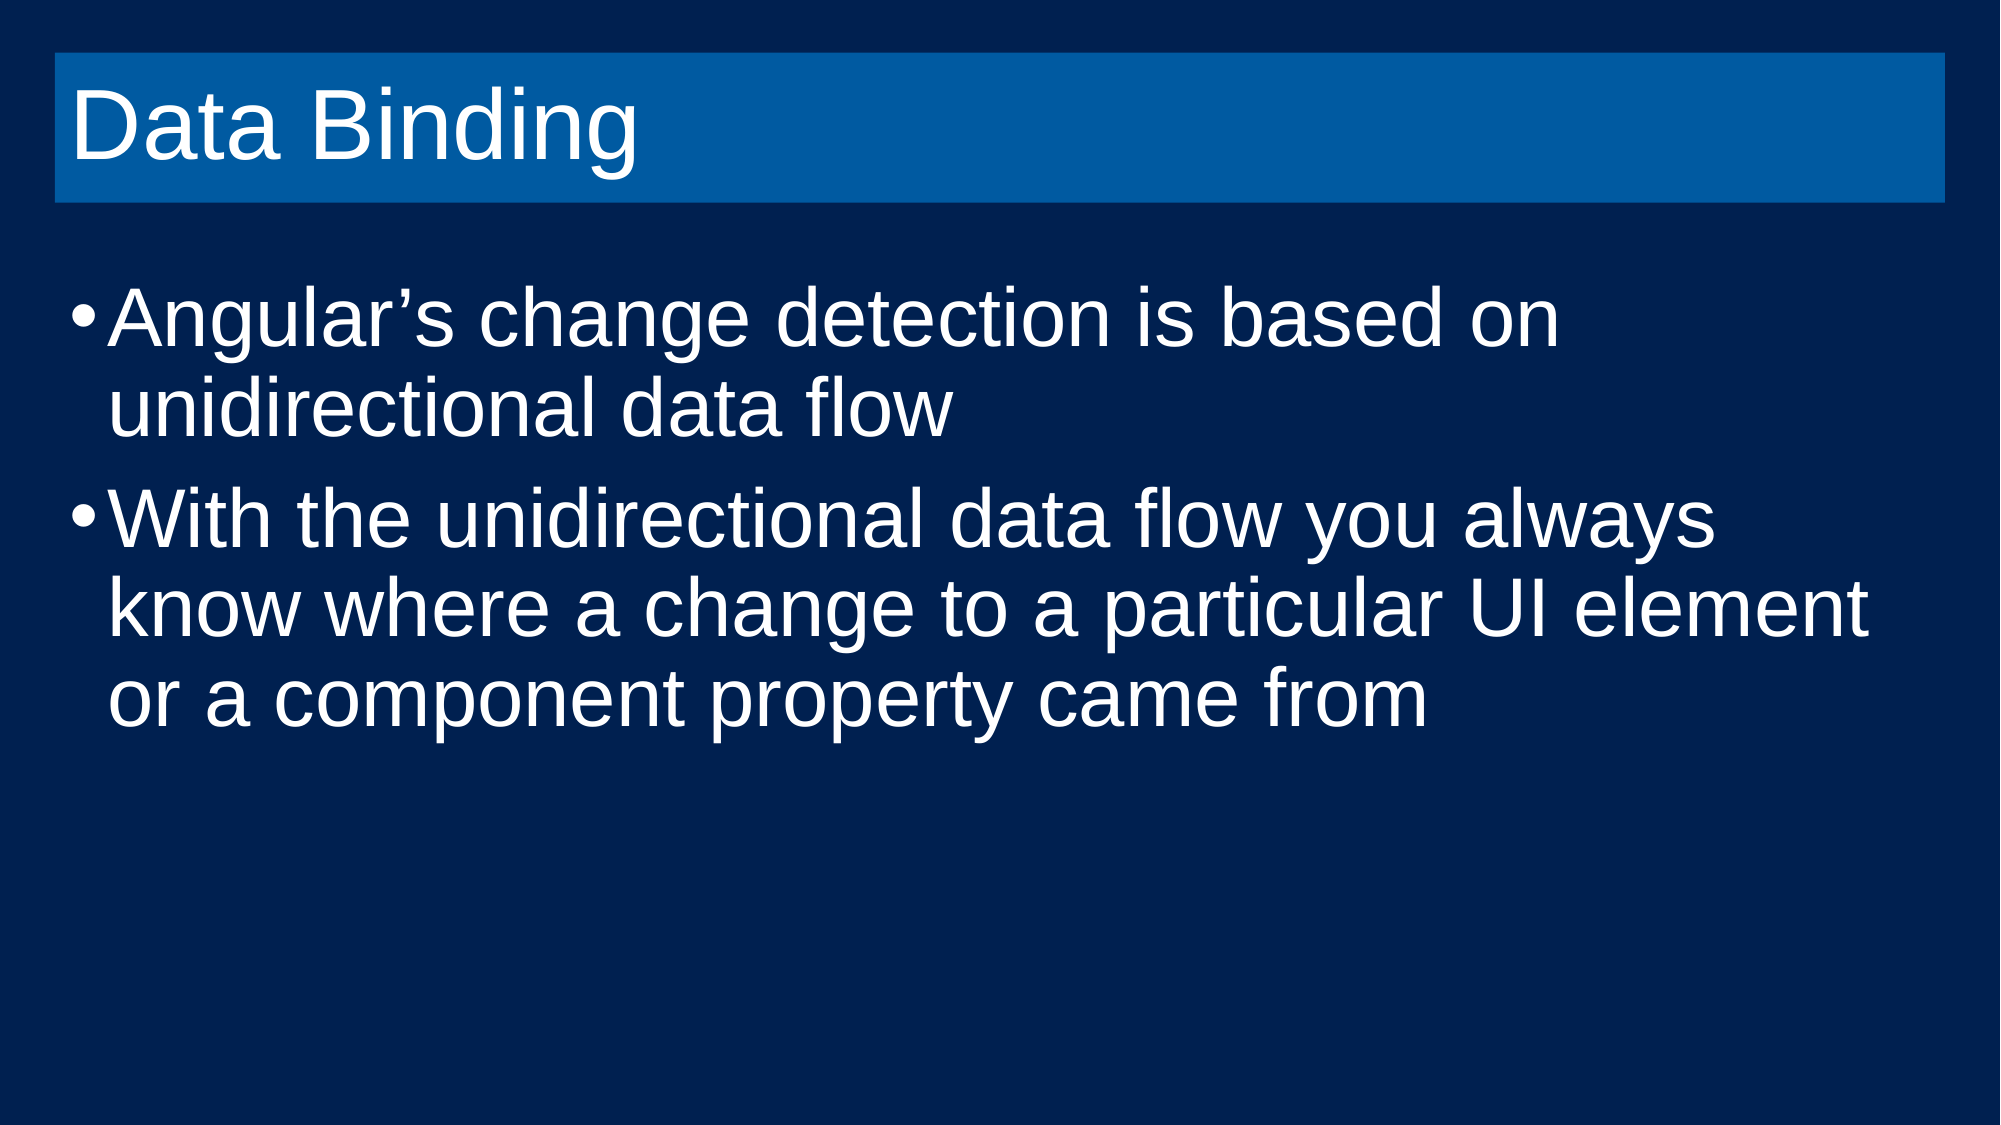

# Data Binding
Angular’s change detection is based on unidirectional data flow
With the unidirectional data flow you always know where a change to a particular UI element or a component property came from